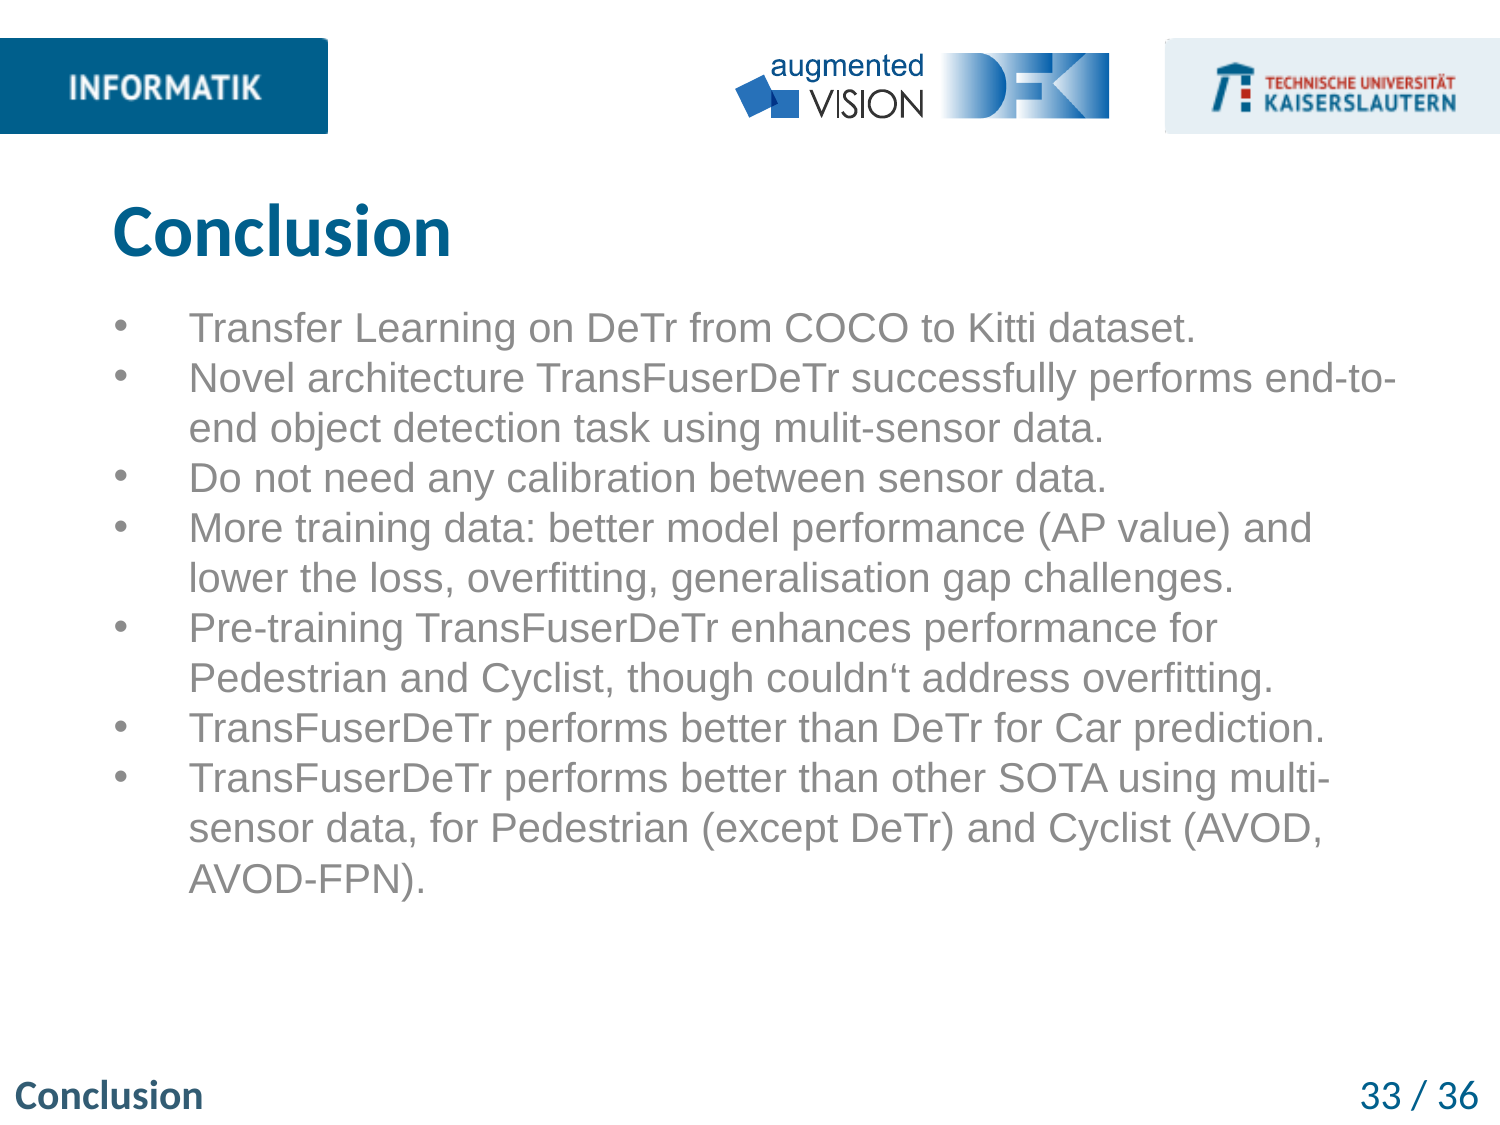

# Conclusion
Transfer Learning on DeTr from COCO to Kitti dataset.
Novel architecture TransFuserDeTr successfully performs end-to-end object detection task using mulit-sensor data.
Do not need any calibration between sensor data.
More training data: better model performance (AP value) and lower the loss, overfitting, generalisation gap challenges.
Pre-training TransFuserDeTr enhances performance for Pedestrian and Cyclist, though couldn‘t address overfitting.
TransFuserDeTr performs better than DeTr for Car prediction.
TransFuserDeTr performs better than other SOTA using multi-sensor data, for Pedestrian (except DeTr) and Cyclist (AVOD, AVOD-FPN).
Conclusion
33 / 36